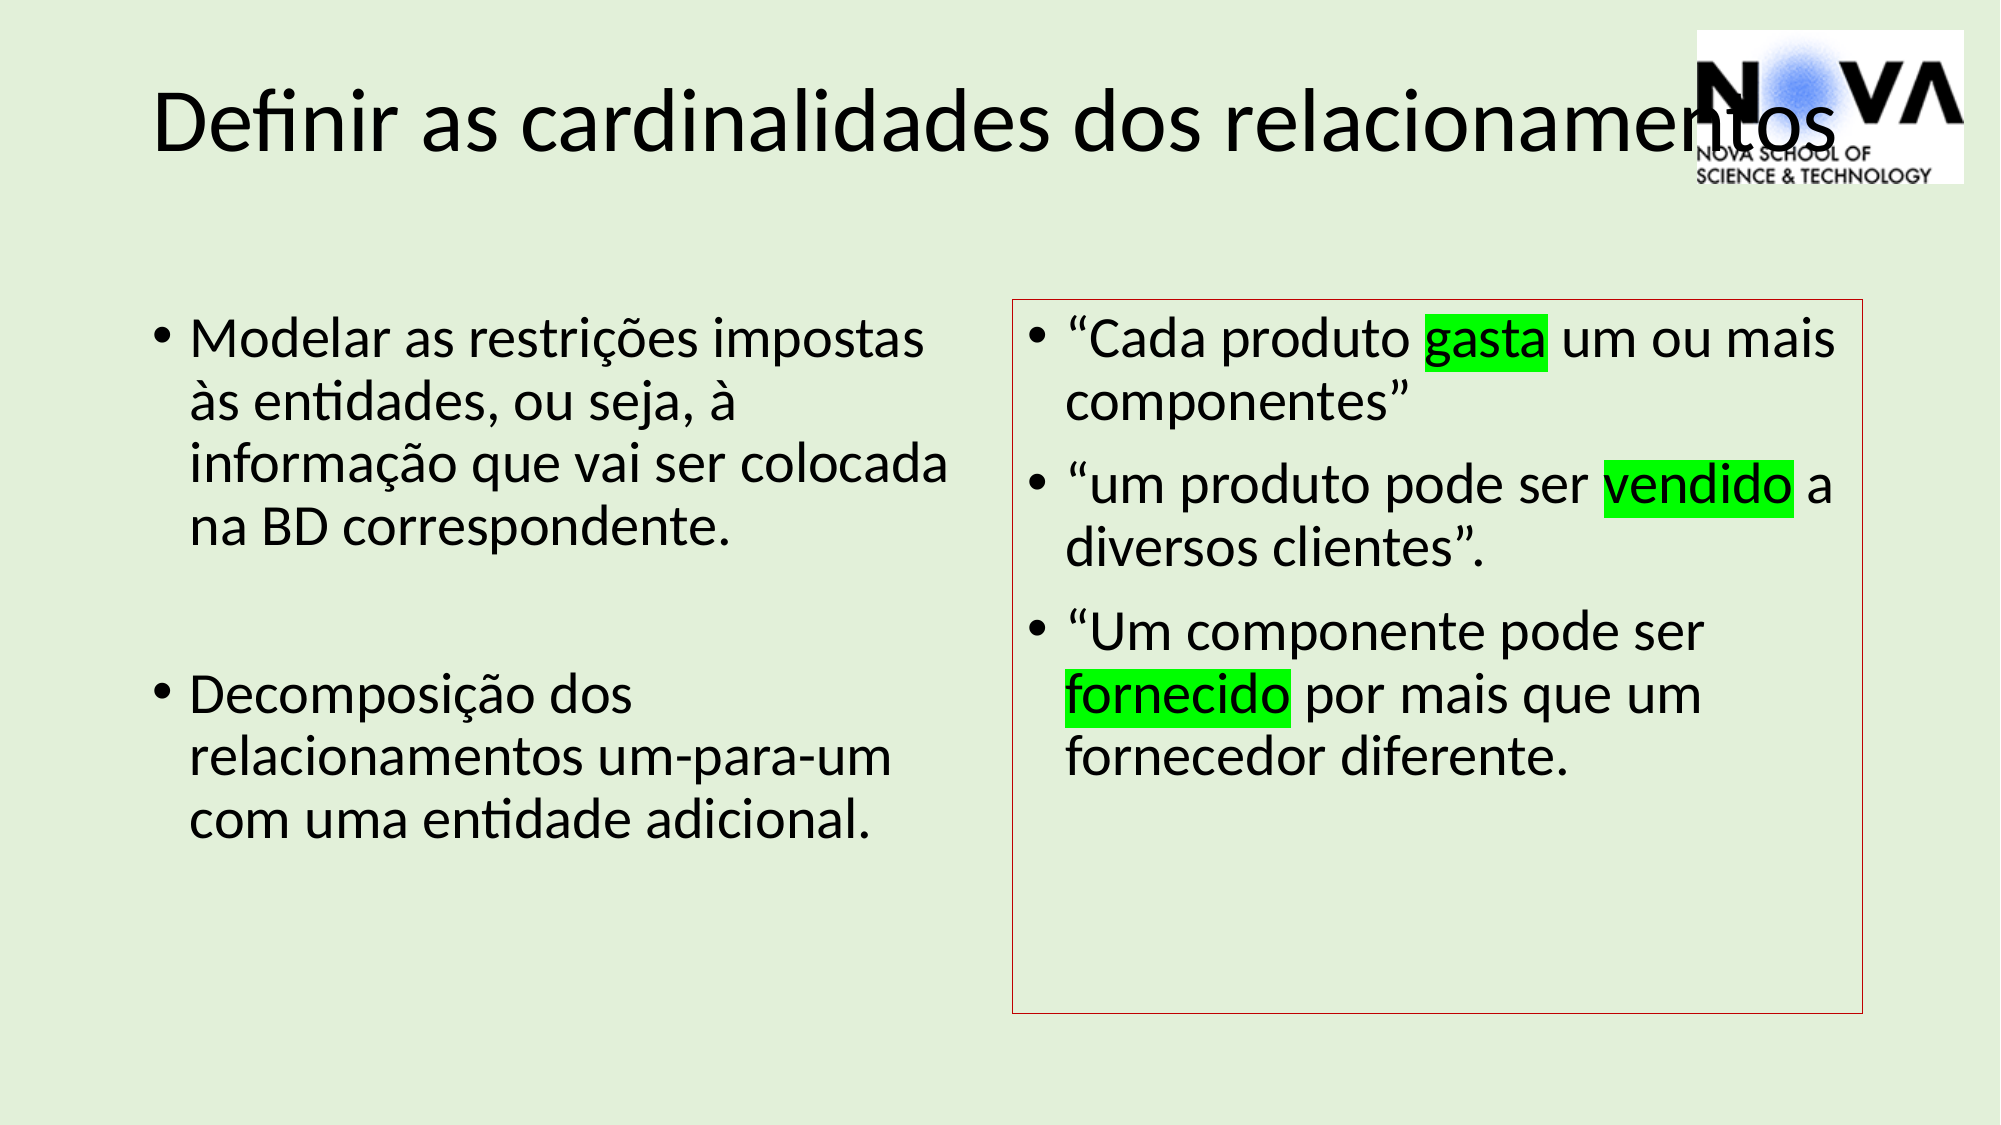

# Definir as cardinalidades dos relacionamentos
Modelar as restrições impostas às entidades, ou seja, à informação que vai ser colocada na BD correspondente.

Decomposição dos relacionamentos um-para-um com uma entidade adicional.

“Cada produto gasta um ou mais componentes”
“um produto pode ser vendido a diversos clientes”.
“Um componente pode ser fornecido por mais que um fornecedor diferente.